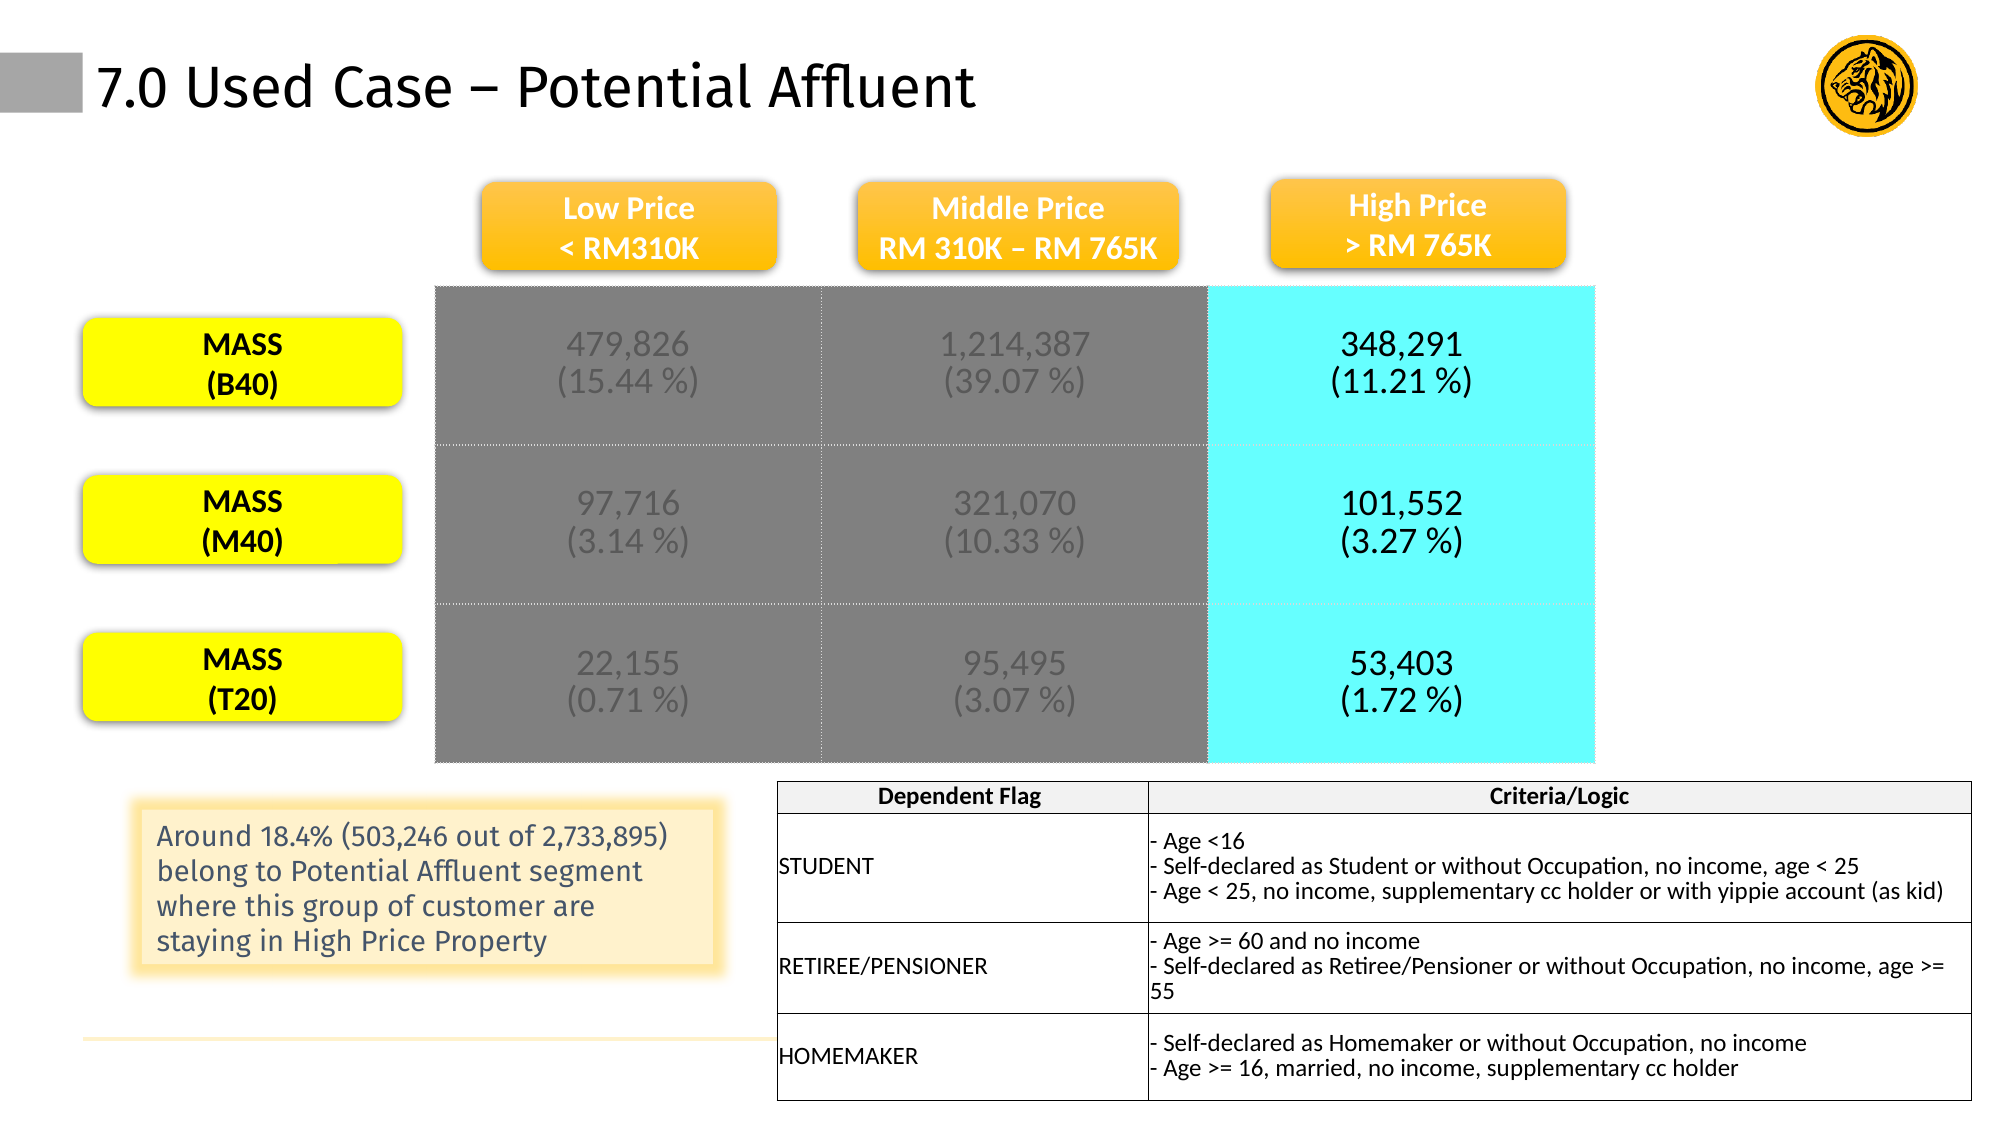

7.0 Used Case – Potential Affluent
High Price
> RM 765K
Low Price
< RM310K
Middle Price
RM 310K – RM 765K
| 479,826 (15.44 %) | 1,214,387 (39.07 %) | 348,291 (11.21 %) |
| --- | --- | --- |
| 97,716 (3.14 %) | 321,070 (10.33 %) | 101,552 (3.27 %) |
| 22,155 (0.71 %) | 95,495 (3.07 %) | 53,403 (1.72 %) |
MASS
(B40)
MASS
(M40)
MASS
(T20)
| Dependent Flag | Criteria/Logic |
| --- | --- |
| STUDENT | - Age <16 - Self-declared as Student or without Occupation, no income, age < 25 - Age < 25, no income, supplementary cc holder or with yippie account (as kid) |
| RETIREE/PENSIONER | - Age >= 60 and no income - Self-declared as Retiree/Pensioner or without Occupation, no income, age >= 55 |
| HOMEMAKER | - Self-declared as Homemaker or without Occupation, no income - Age >= 16, married, no income, supplementary cc holder |
Around 18.4% (503,246 out of 2,733,895) belong to Potential Affluent segment where this group of customer are staying in High Price Property